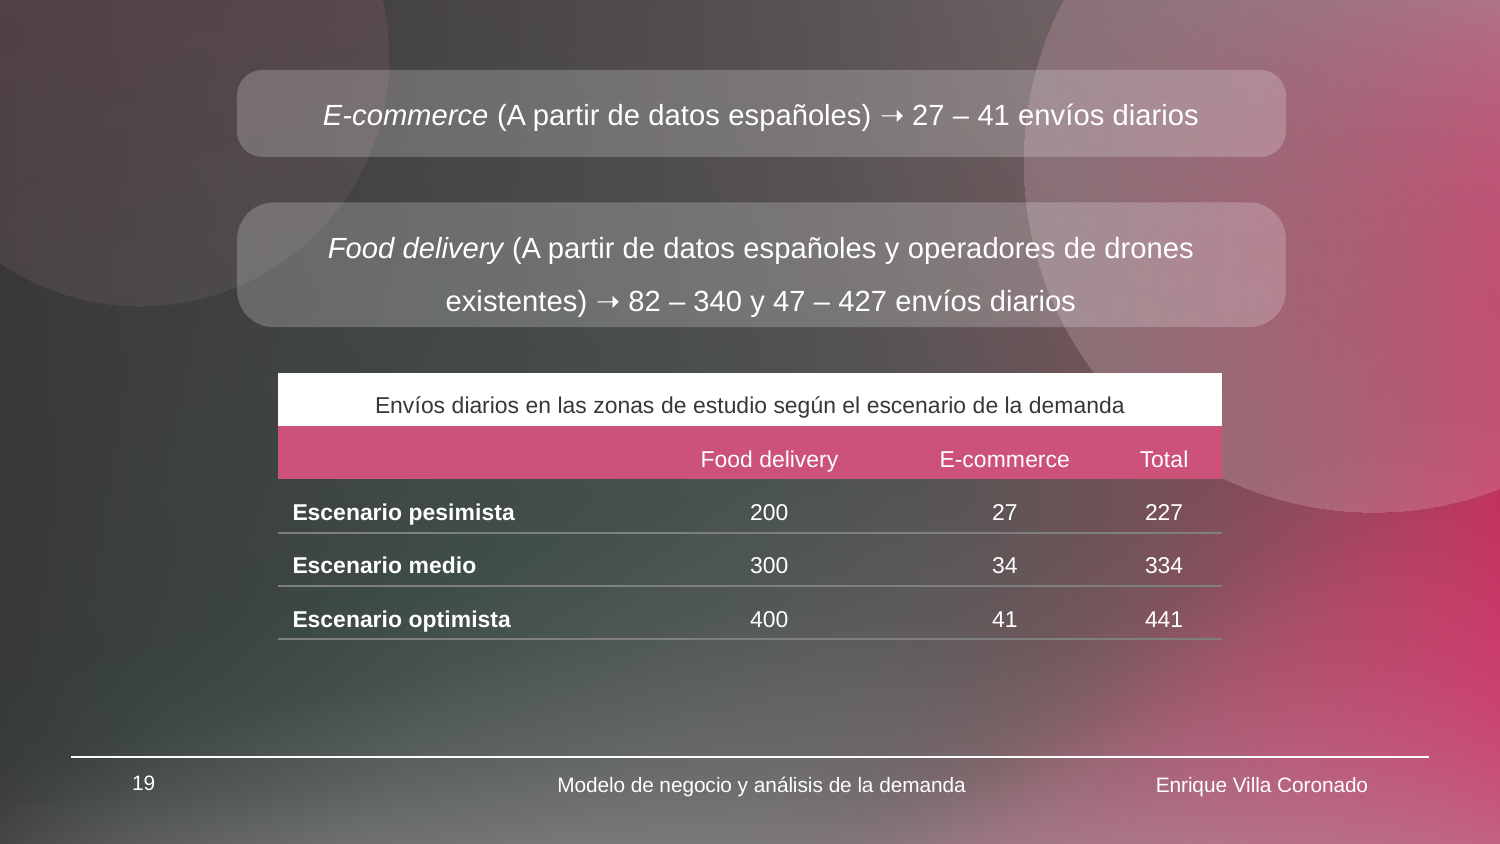

E-commerce (A partir de datos españoles) ➝ 27 – 41 envíos diarios
Food delivery (A partir de datos españoles y operadores de drones existentes) ➝ 82 – 340 y 47 – 427 envíos diarios
| Envíos diarios en las zonas de estudio según el escenario de la demanda |  |  |  |
| --- | --- | --- | --- |
|  | Food delivery | E-commerce | Total |
| Escenario pesimista | 200 | 27 | 227 |
| Escenario medio | 300 | 34 | 334 |
| Escenario optimista | 400 | 41 | 441 |
19
Modelo de negocio y análisis de la demanda
Enrique Villa Coronado